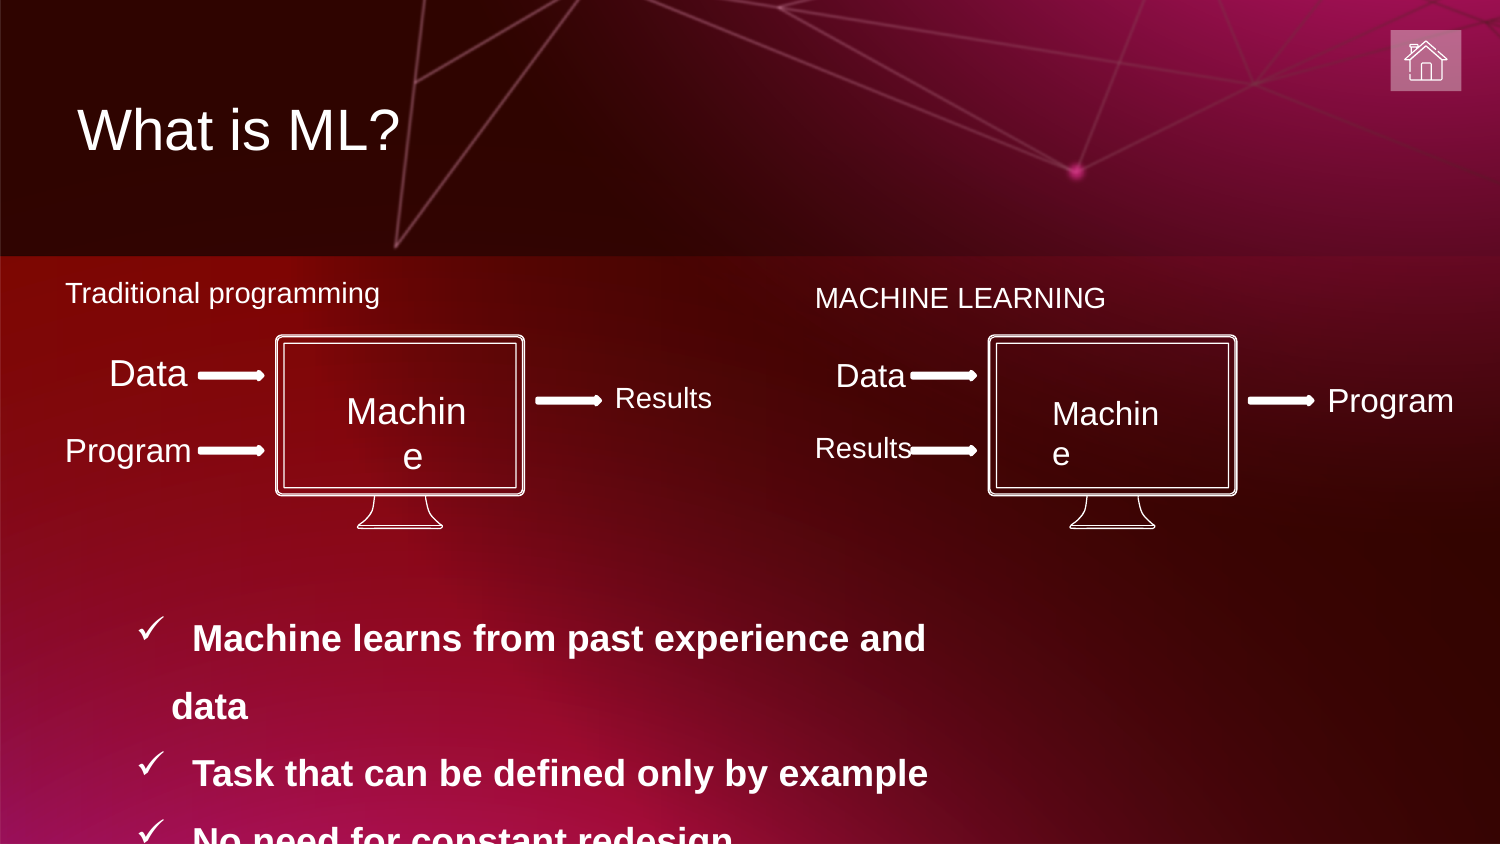

What is ML?
Traditional programming
MACHINE LEARNING
Data

Data

Machine
Results

Program
Machine

Program
Results

  Machine learns from past experience and data
  Task that can be defined only by example
  No need for constant redesign